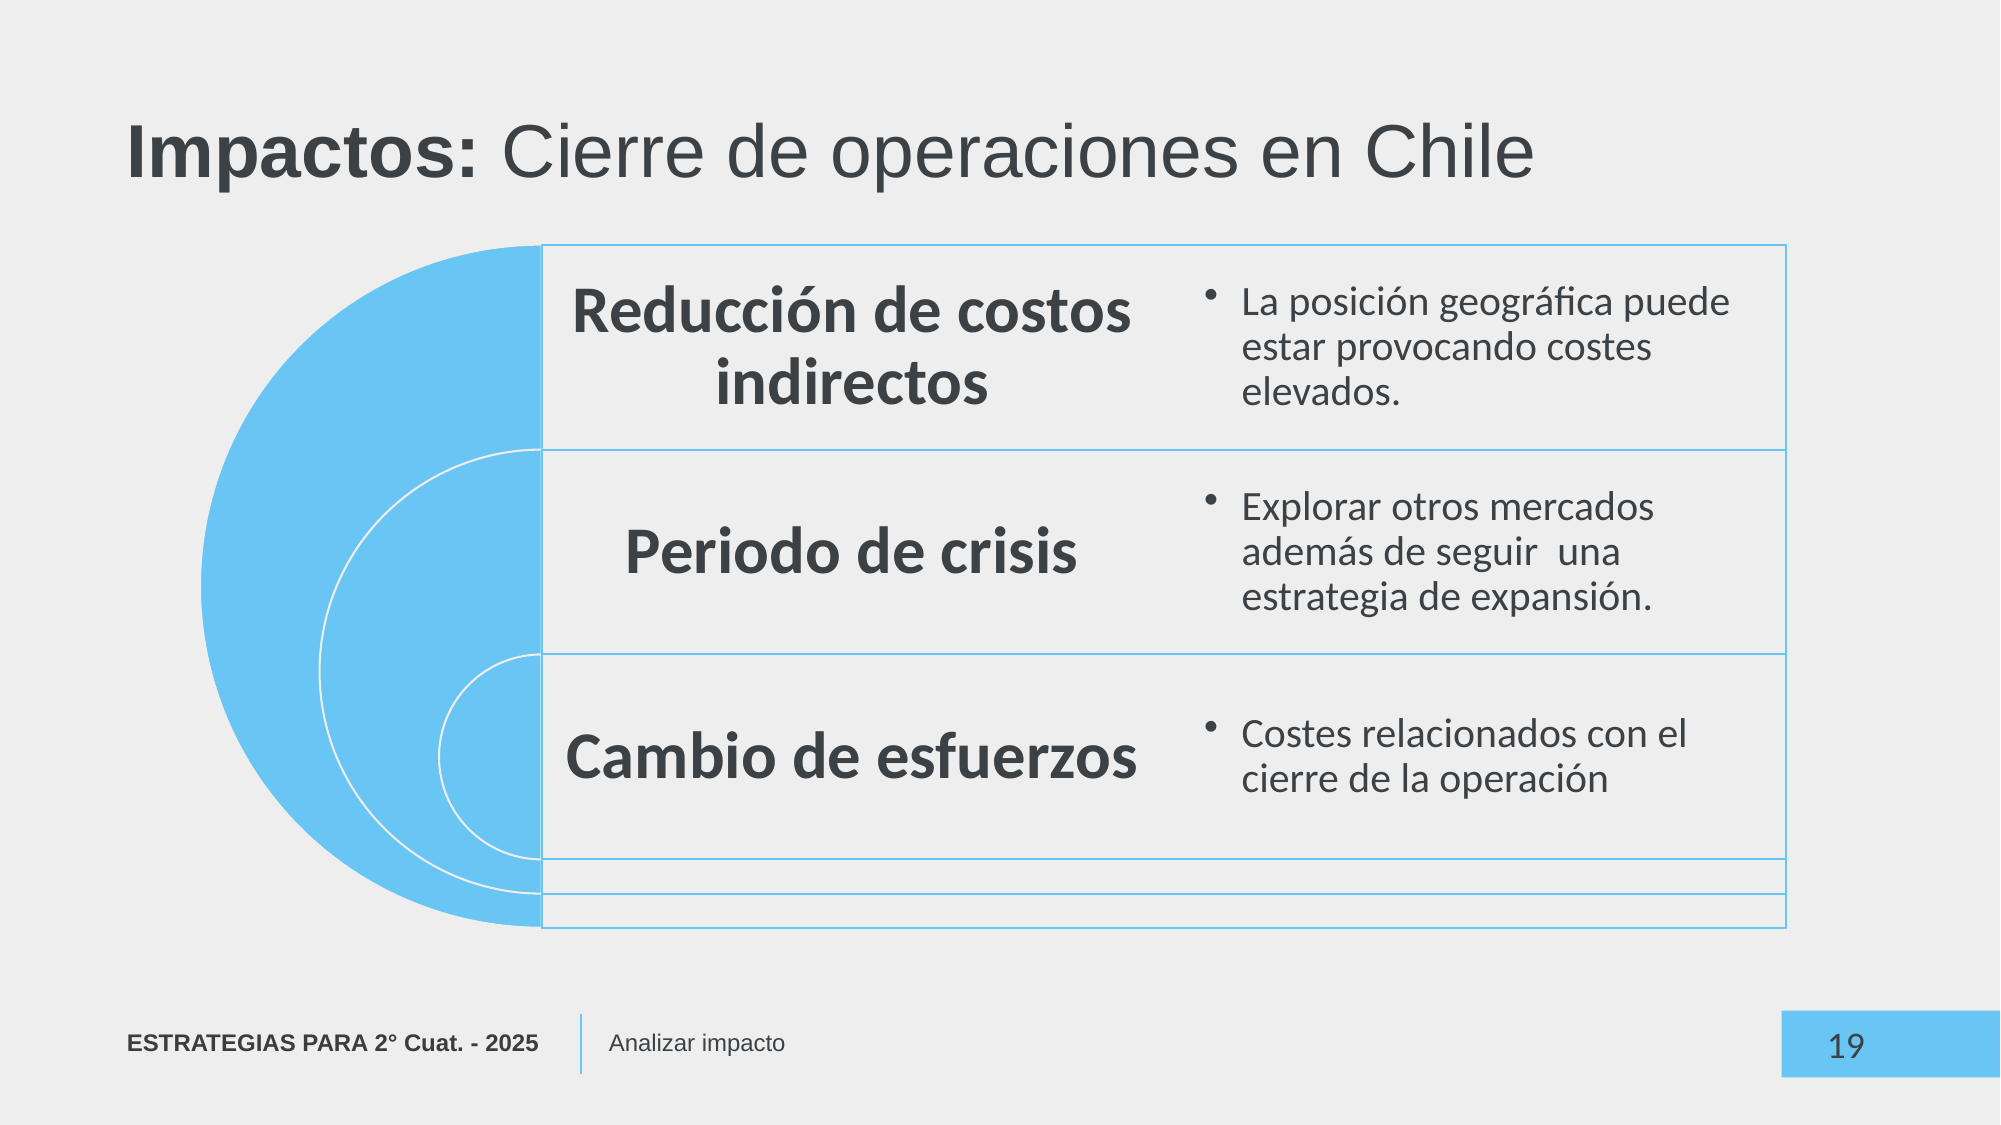

# Impactos: Cierre de operaciones en Chile
Reducción de costos indirectos
Periodo de crisis
Cambio de esfuerzos
La posición geográfica puede estar provocando costes elevados.
Explorar otros mercados además de seguir  una estrategia de expansión.
Costes relacionados con el cierre de la operación
ESTRATEGIAS PARA 2° Cuat. - 2025
Analizar impacto
19